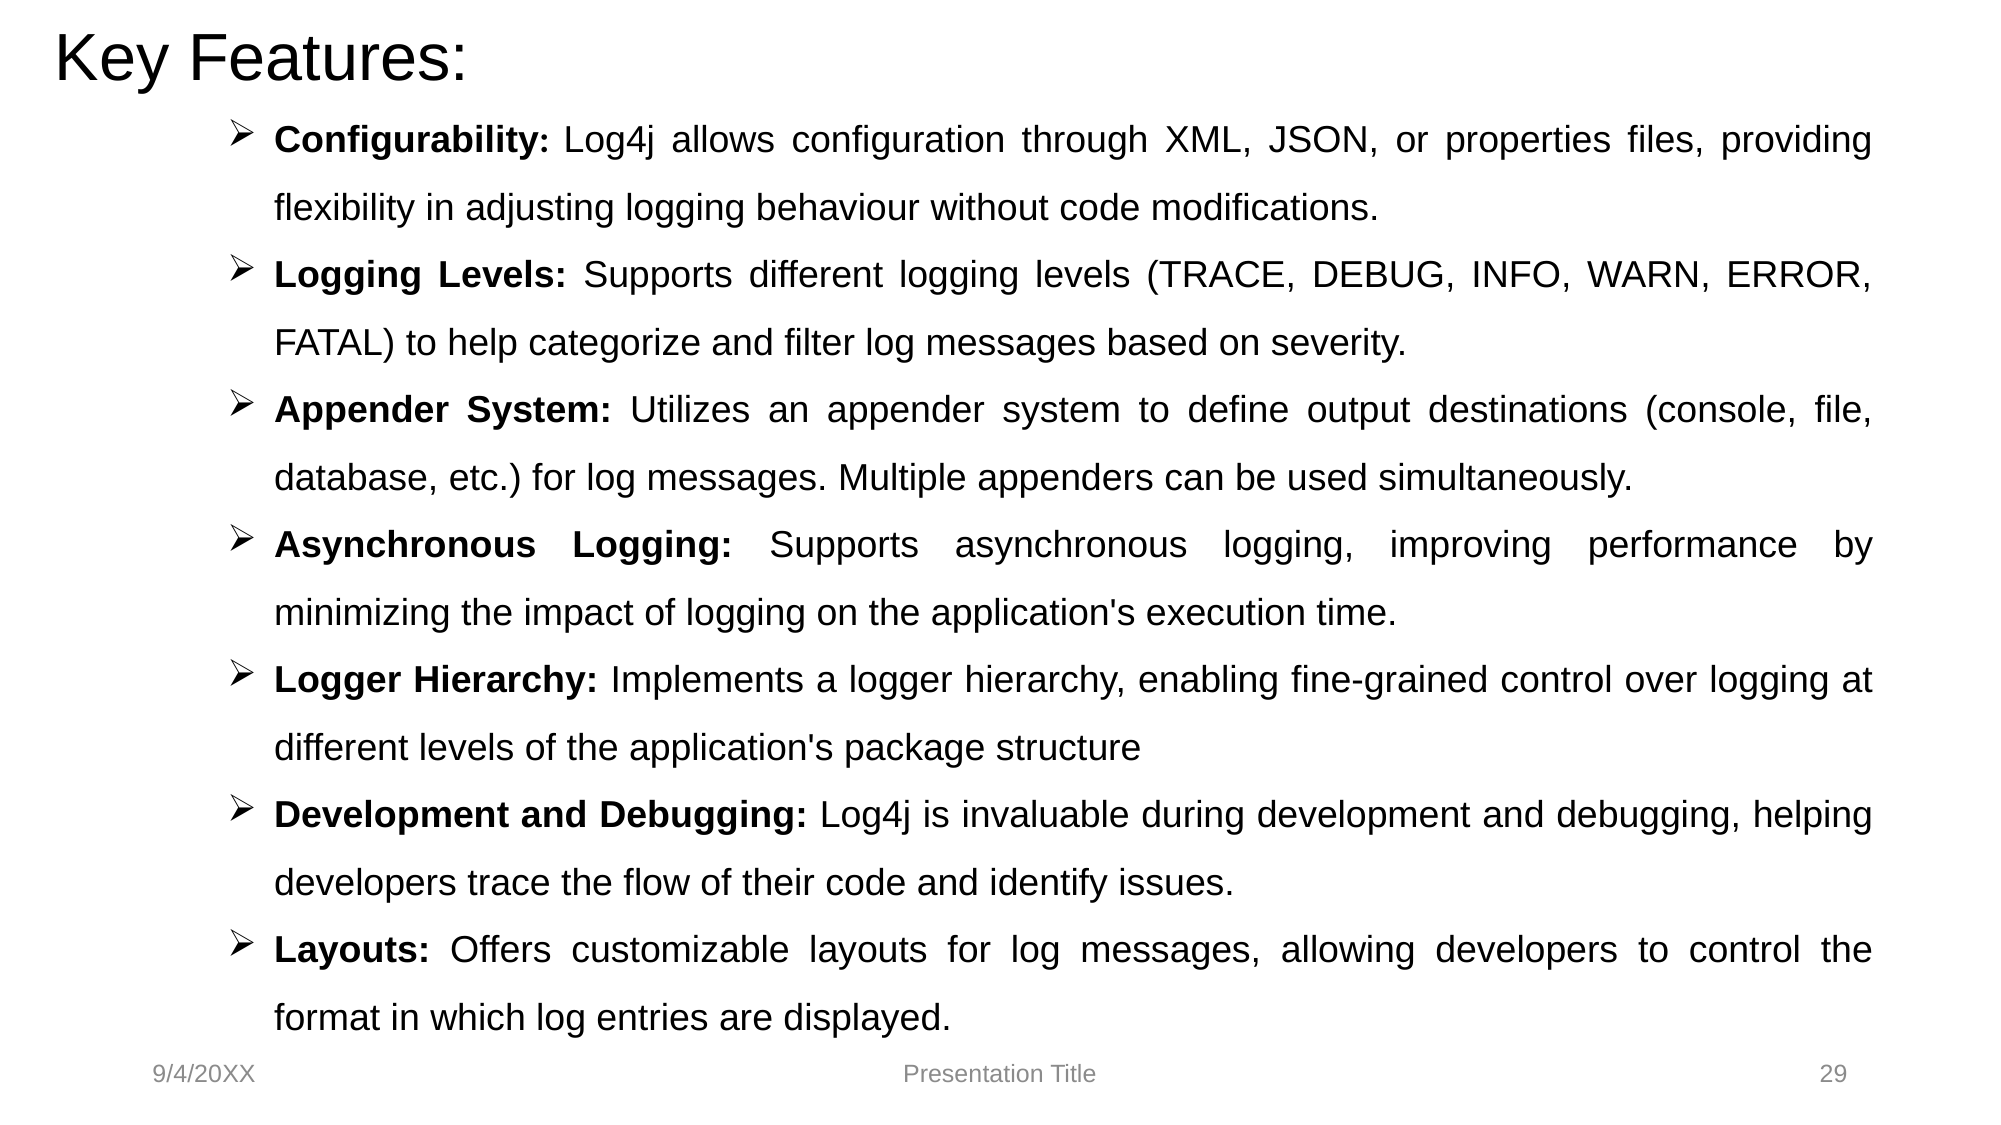

Key Features:
Configurability: Log4j allows configuration through XML, JSON, or properties files, providing flexibility in adjusting logging behaviour without code modifications.
Logging Levels: Supports different logging levels (TRACE, DEBUG, INFO, WARN, ERROR, FATAL) to help categorize and filter log messages based on severity.
Appender System: Utilizes an appender system to define output destinations (console, file, database, etc.) for log messages. Multiple appenders can be used simultaneously.
Asynchronous Logging: Supports asynchronous logging, improving performance by minimizing the impact of logging on the application's execution time.
Logger Hierarchy: Implements a logger hierarchy, enabling fine-grained control over logging at different levels of the application's package structure
Development and Debugging: Log4j is invaluable during development and debugging, helping developers trace the flow of their code and identify issues.
Layouts: Offers customizable layouts for log messages, allowing developers to control the format in which log entries are displayed.

9/4/20XX
Presentation Title
29